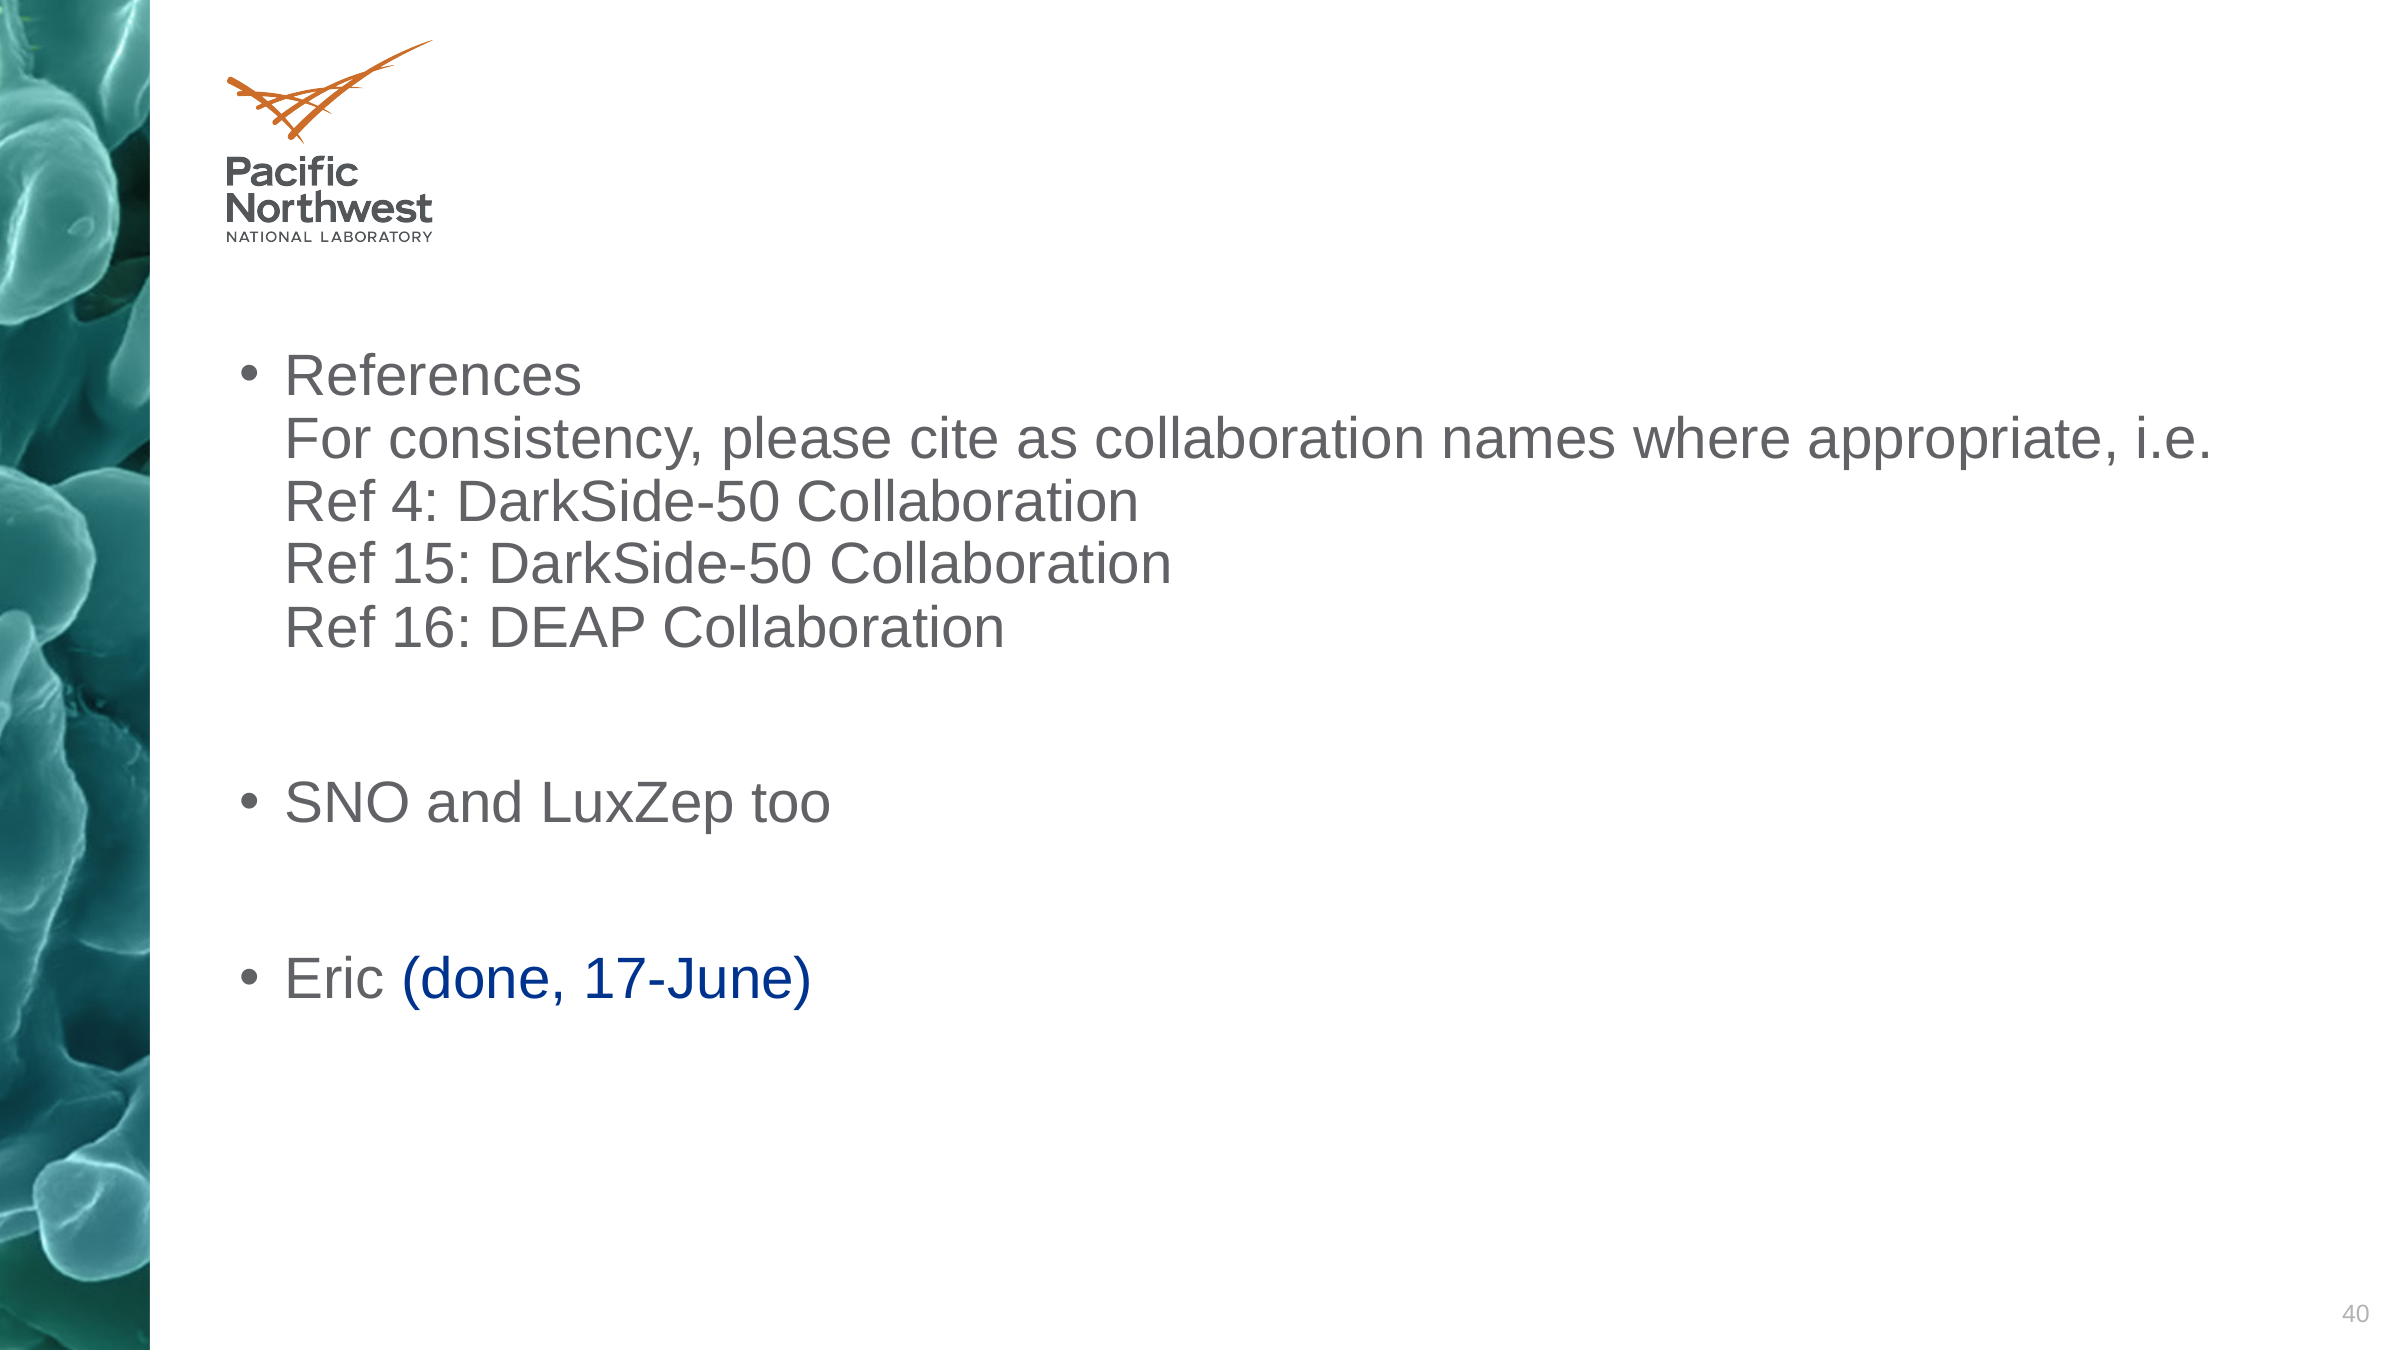

#
References
For consistency, please cite as collaboration names where appropriate, i.e. Ref 4: DarkSide-50 Collaboration
Ref 15: DarkSide-50 Collaboration
Ref 16: DEAP Collaboration

SNO and LuxZep too

Eric (done, 17-June)
40